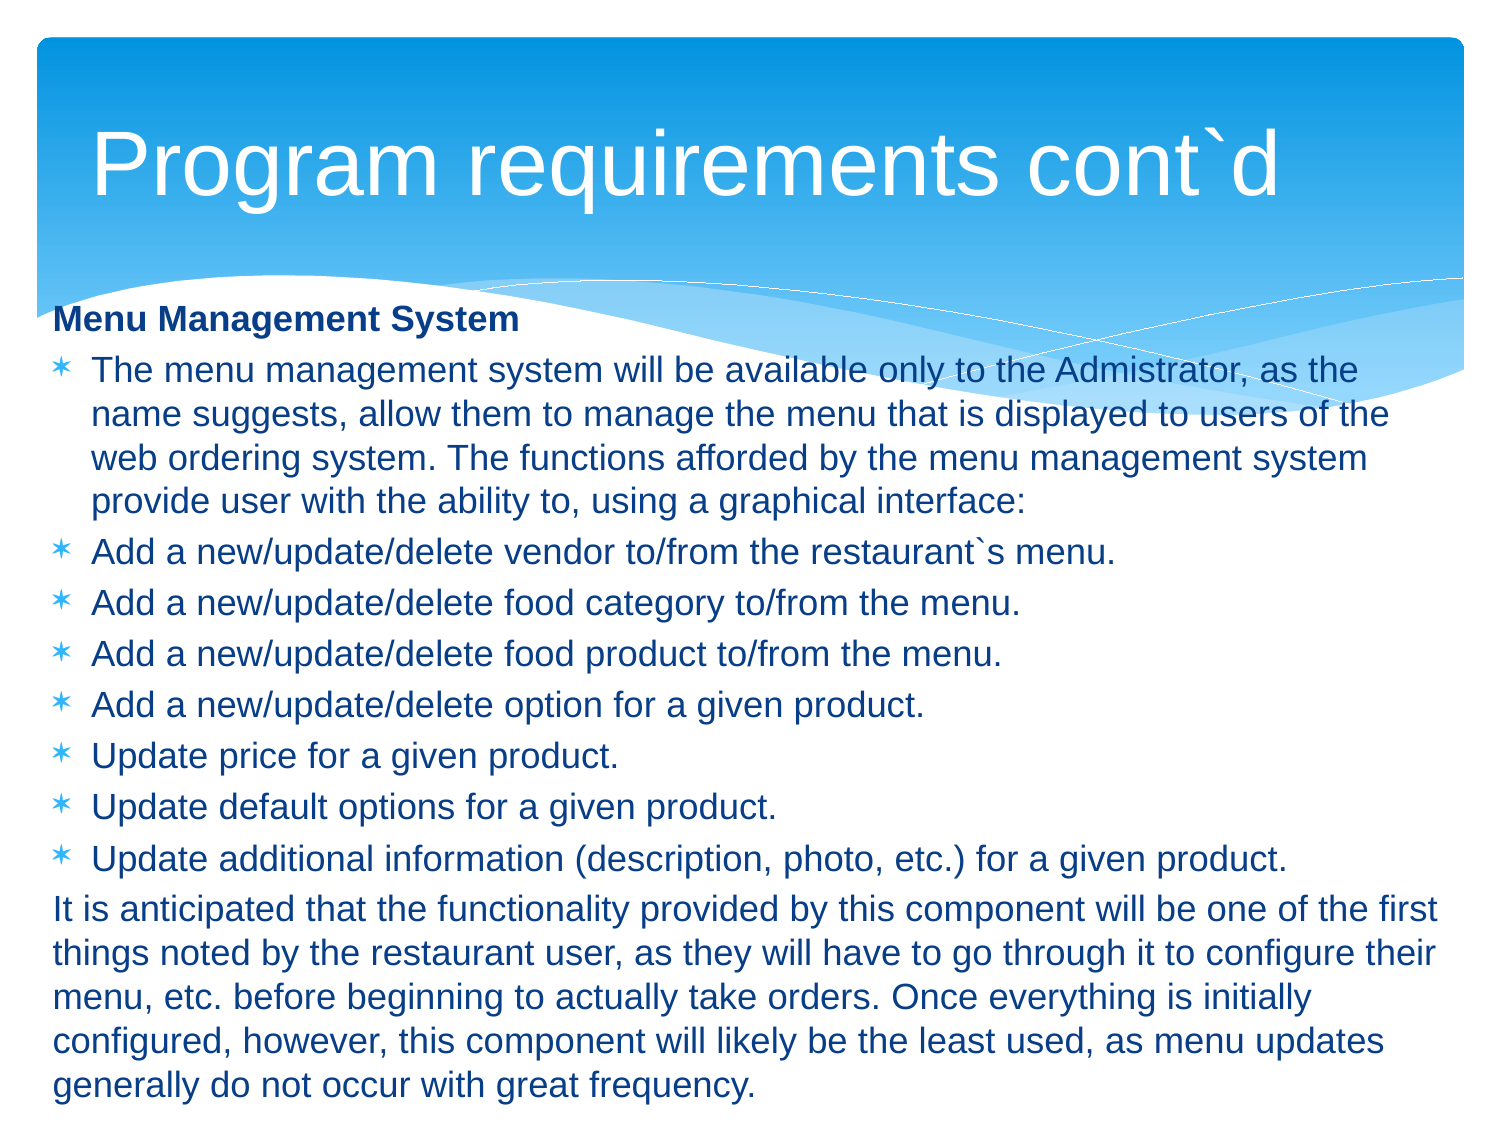

# Program requirements cont`d
Menu Management System
The menu management system will be available only to the Admistrator, as the name suggests, allow them to manage the menu that is displayed to users of the web ordering system. The functions afforded by the menu management system provide user with the ability to, using a graphical interface:
Add a new/update/delete vendor to/from the restaurant`s menu.
Add a new/update/delete food category to/from the menu.
Add a new/update/delete food product to/from the menu.
Add a new/update/delete option for a given product.
Update price for a given product.
Update default options for a given product.
Update additional information (description, photo, etc.) for a given product.
It is anticipated that the functionality provided by this component will be one of the first things noted by the restaurant user, as they will have to go through it to configure their menu, etc. before beginning to actually take orders. Once everything is initially configured, however, this component will likely be the least used, as menu updates generally do not occur with great frequency.